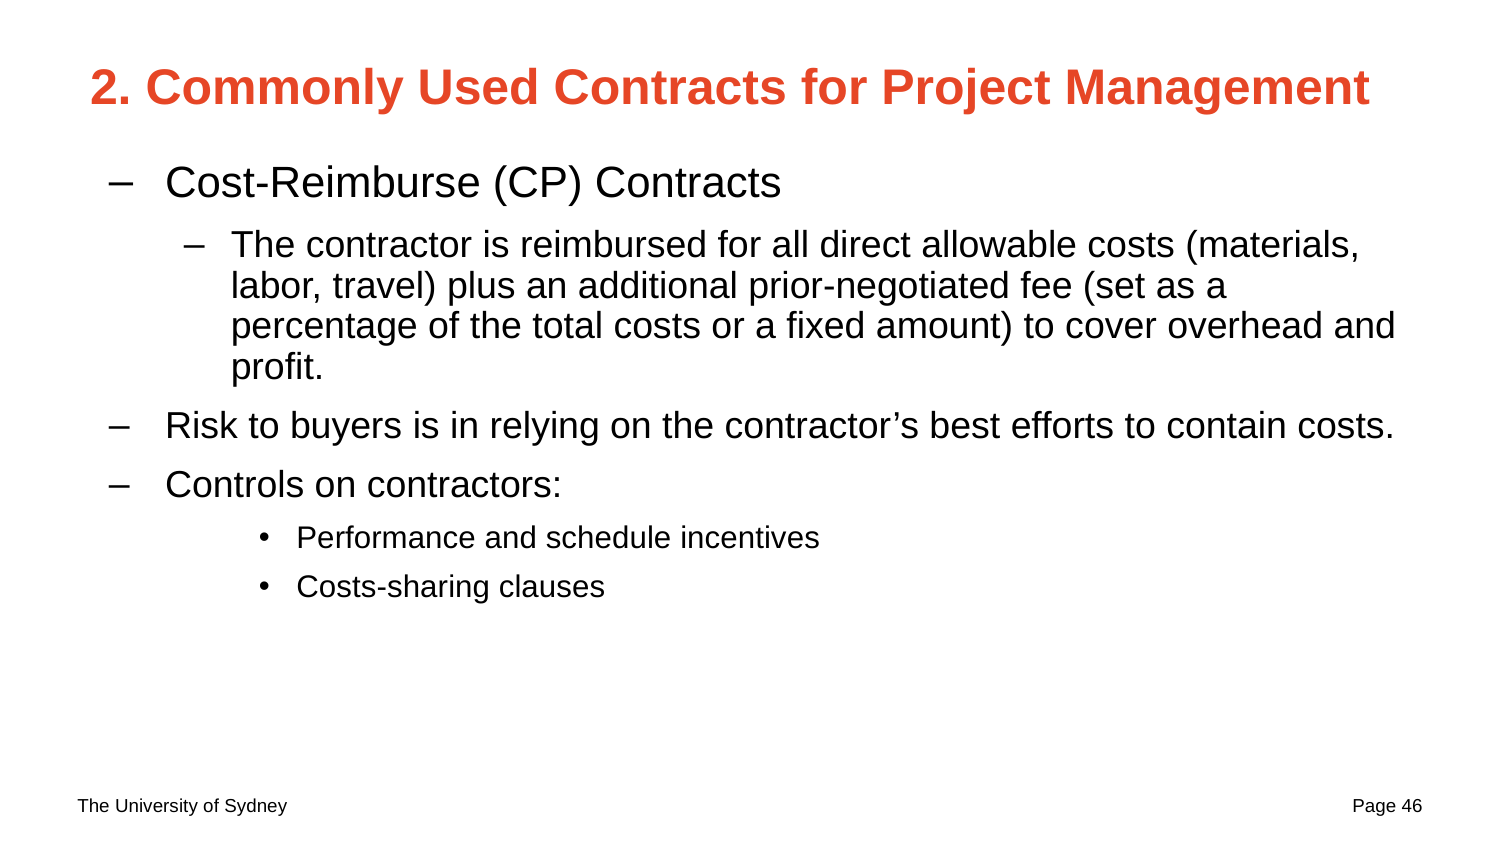

# 2. Commonly Used Contracts for Project Management
Cost-Reimburse (CP) Contracts
The contractor is reimbursed for all direct allowable costs (materials, labor, travel) plus an additional prior-negotiated fee (set as a percentage of the total costs or a fixed amount) to cover overhead and profit.
Risk to buyers is in relying on the contractor’s best efforts to contain costs.
Controls on contractors:
Performance and schedule incentives
Costs-sharing clauses